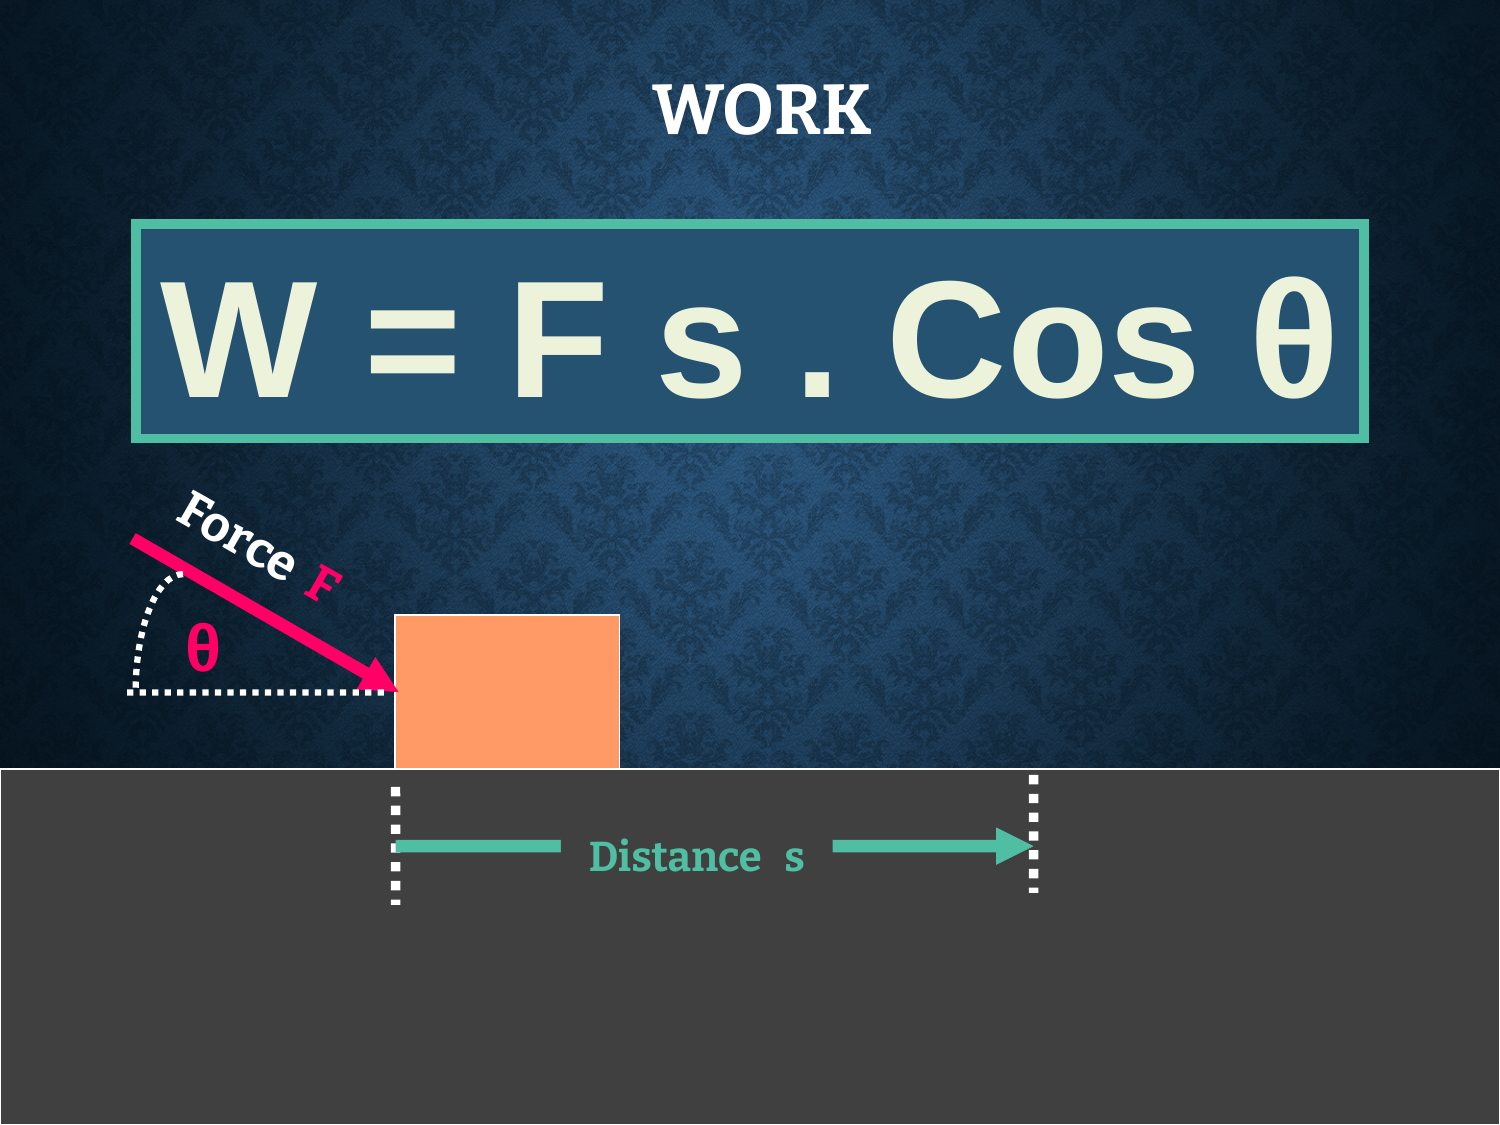

# Work
W = F s . Cos θ
Force  F

θ

Distance   s